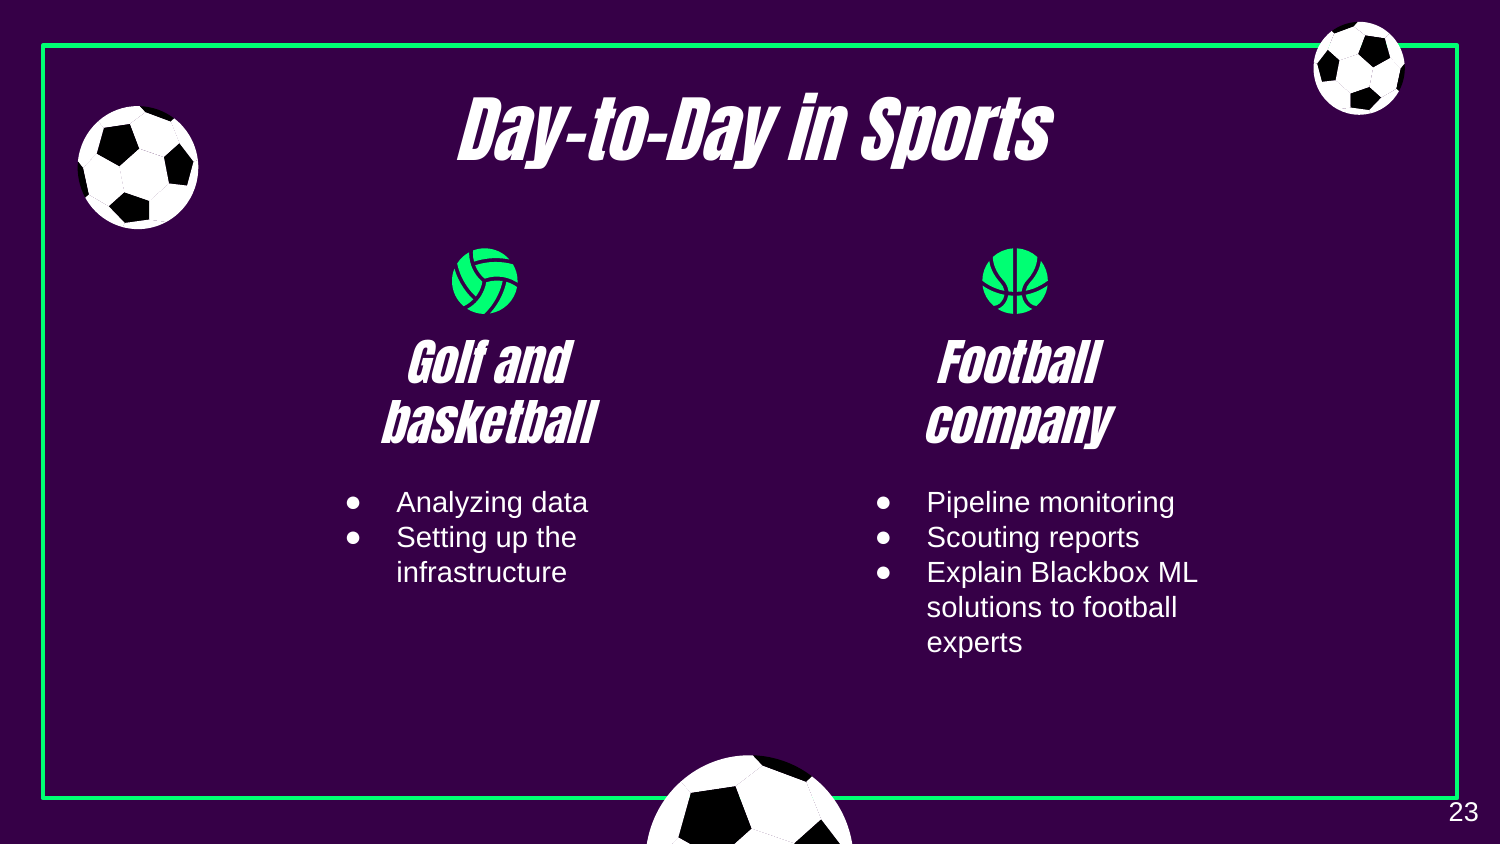

# Day-to-Day in Sports

Golf and basketball
Football company
Analyzing data
Setting up the infrastructure
Pipeline monitoring
Scouting reports
Explain Blackbox ML solutions to football experts
23